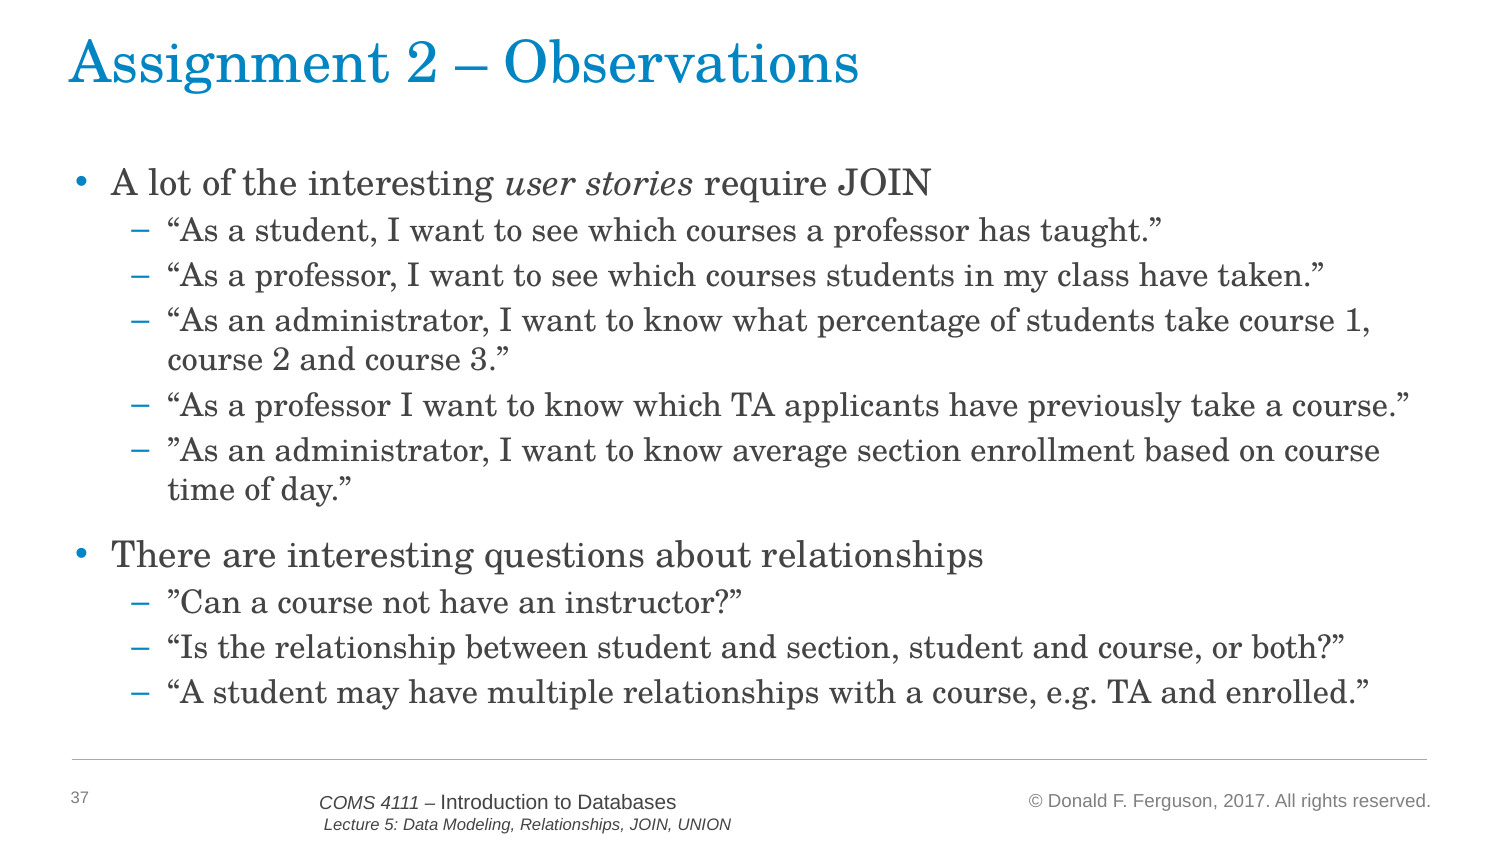

# Assignment 2 – Observations
A lot of the interesting user stories require JOIN
“As a student, I want to see which courses a professor has taught.”
“As a professor, I want to see which courses students in my class have taken.”
“As an administrator, I want to know what percentage of students take course 1, course 2 and course 3.”
“As a professor I want to know which TA applicants have previously take a course.”
”As an administrator, I want to know average section enrollment based on course time of day.”
There are interesting questions about relationships
”Can a course not have an instructor?”
“Is the relationship between student and section, student and course, or both?”
“A student may have multiple relationships with a course, e.g. TA and enrolled.”